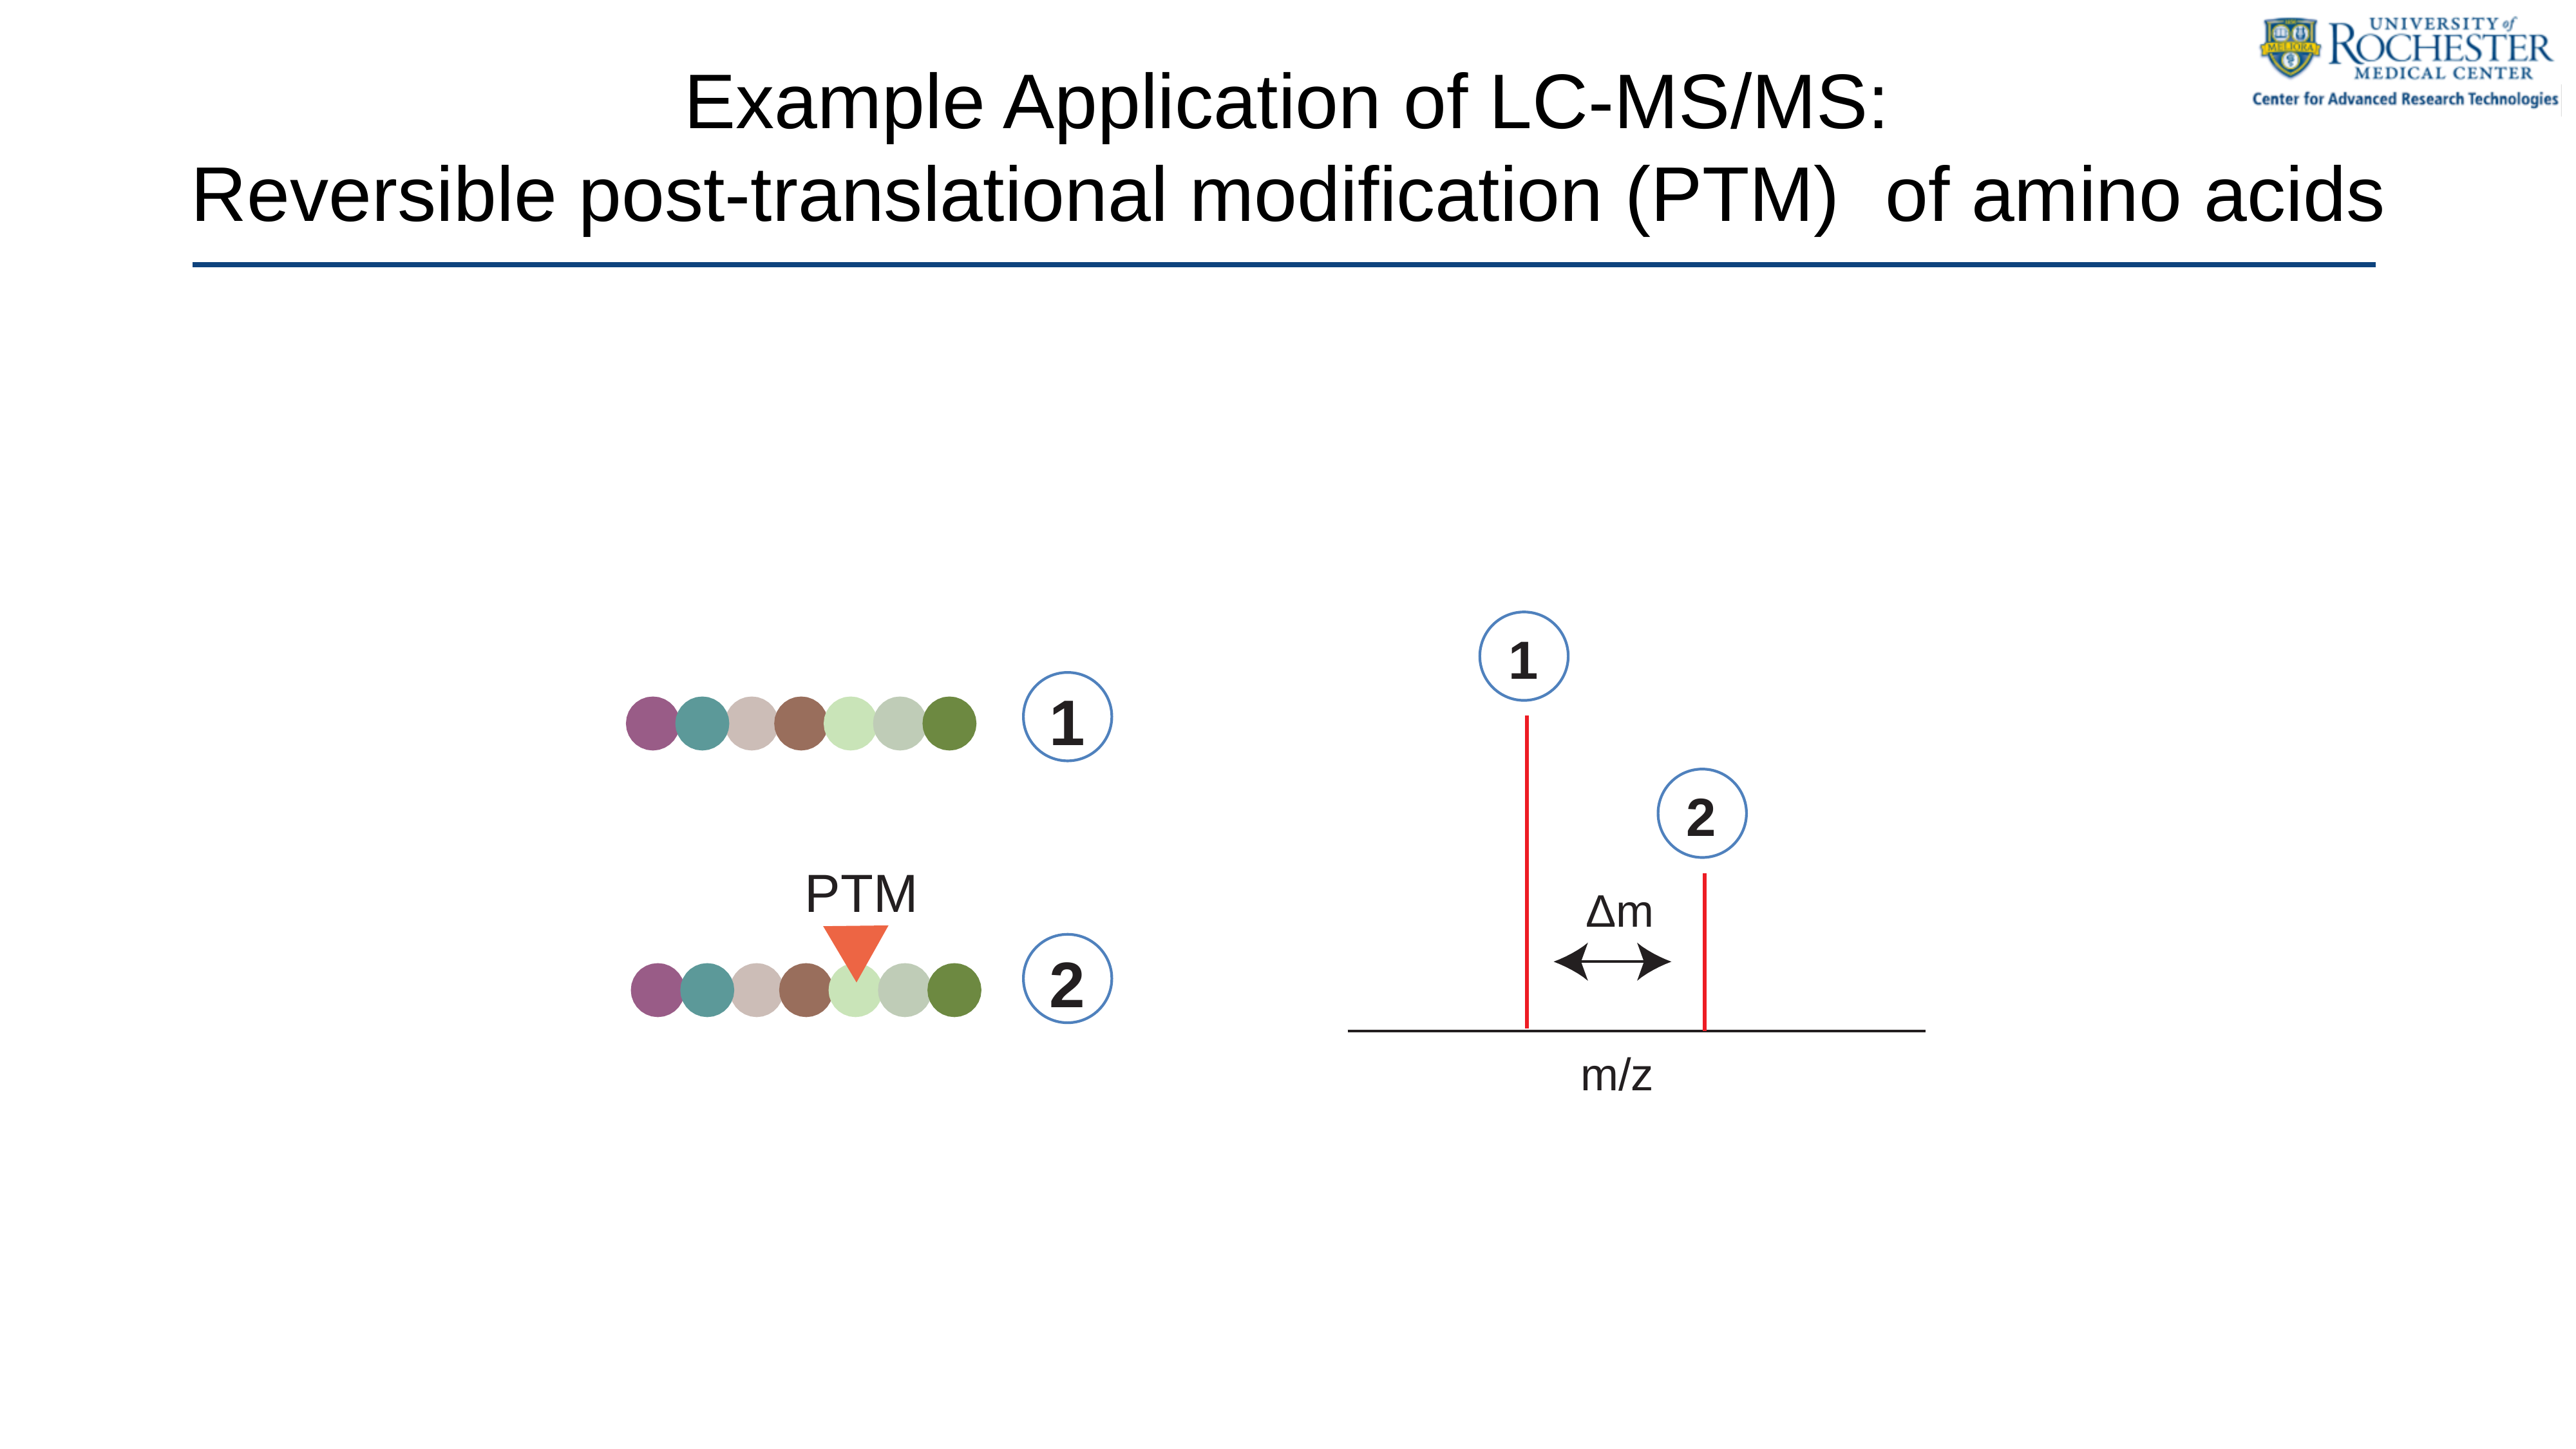

# Example Application of LC-MS/MS:
Reversible post-translational modification (PTM)  of amino acids

1

1

2
PTM
Δm

2

m/z